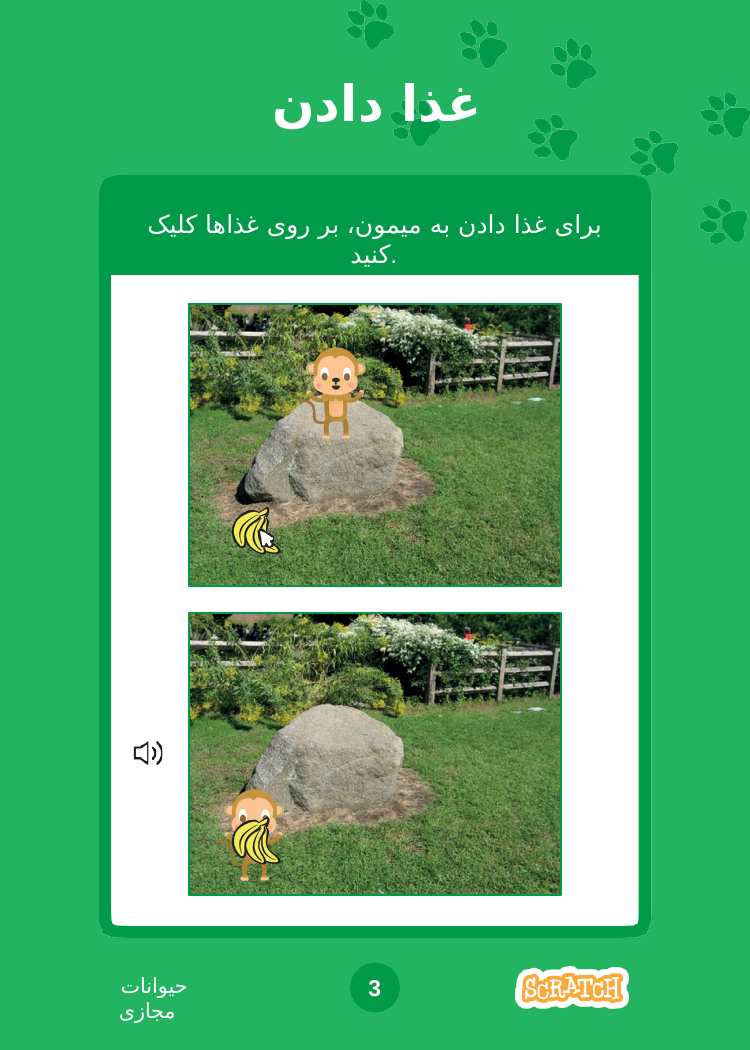

# غذا دادن

برای غذا دادن به میمون، بر روی غذاها کلیک کنید.

حیوانات مجازی
3